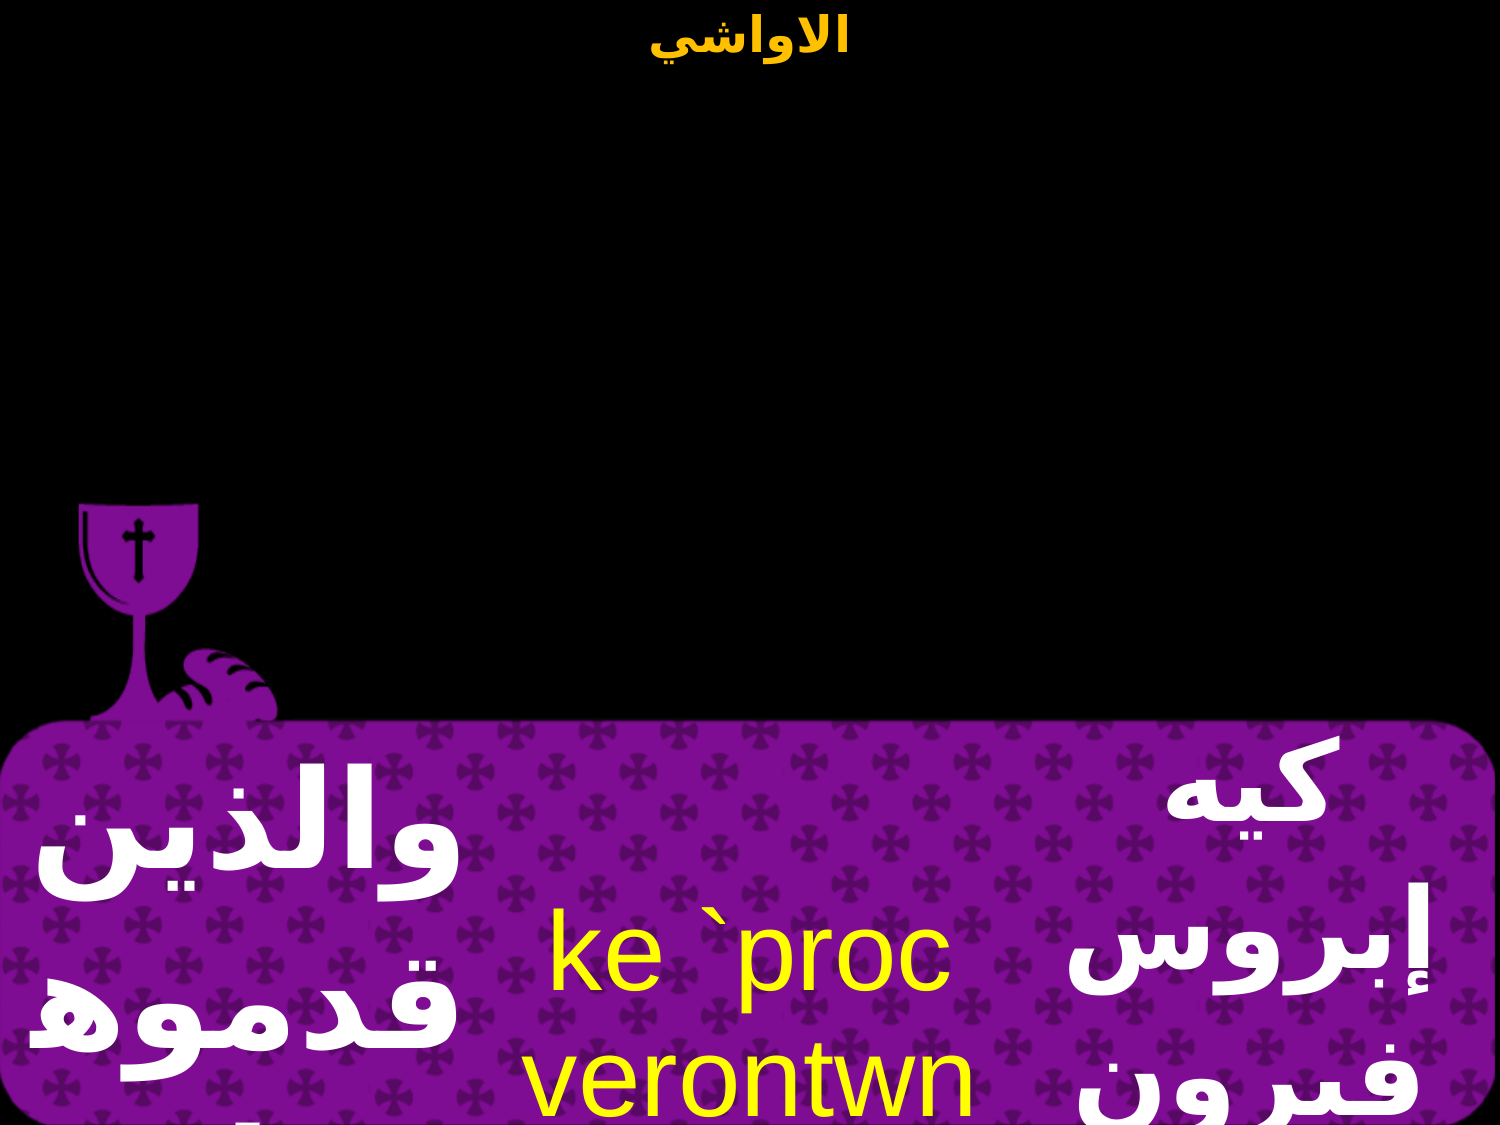

| والذين قدموها | ke `proc verontwn | كيه إبروس فيرون طون |
| --- | --- | --- |